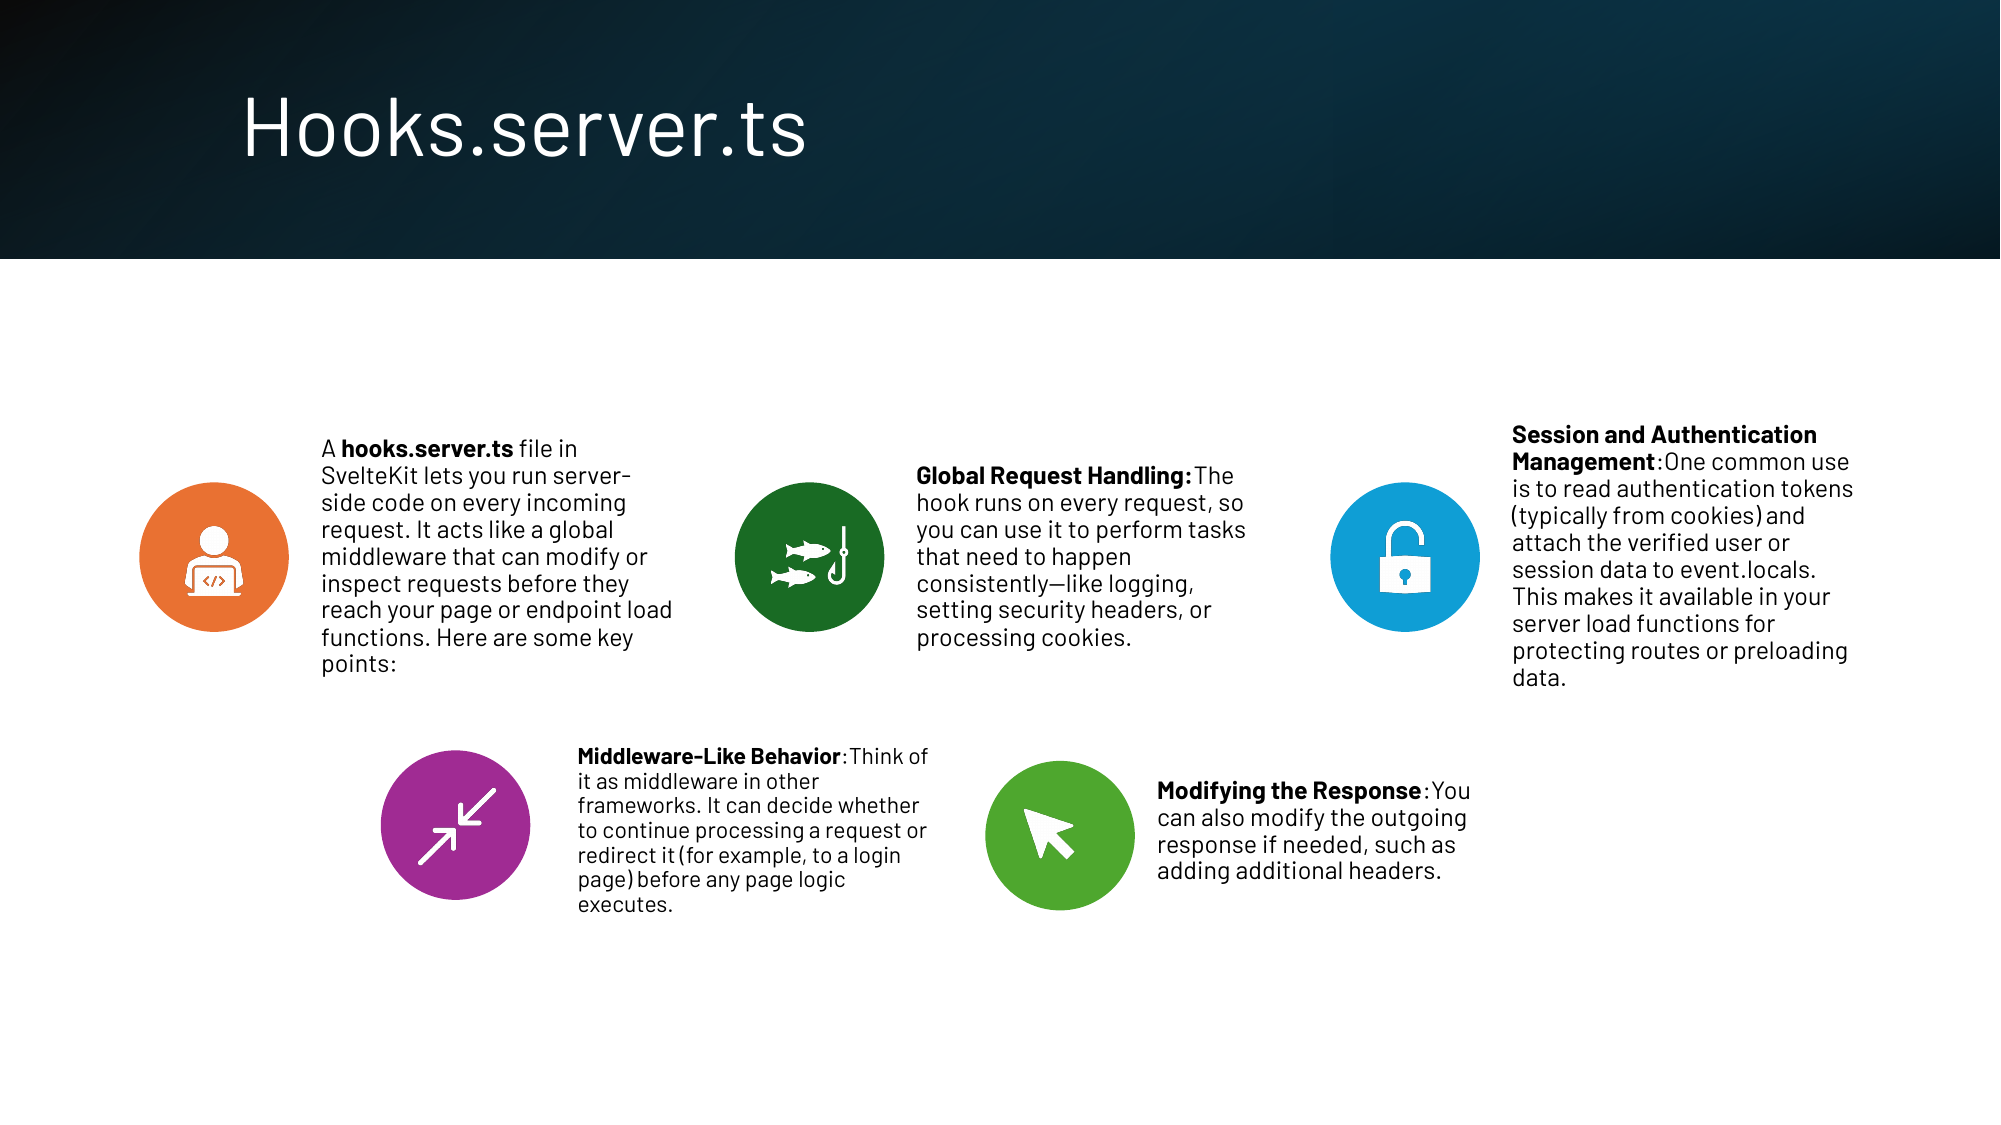

# Hooks.server.ts
A hooks.server.ts file in SvelteKit lets you run server-side code on every incoming request. It acts like a global middleware that can modify or inspect requests before they reach your page or endpoint load functions. Here are some key points:
Global Request Handling:The hook runs on every request, so you can use it to perform tasks that need to happen consistently—like logging, setting security headers, or processing cookies.
Session and Authentication Management:One common use is to read authentication tokens (typically from cookies) and attach the verified user or session data to event.locals. This makes it available in your server load functions for protecting routes or preloading data.
Middleware-Like Behavior:Think of it as middleware in other frameworks. It can decide whether to continue processing a request or redirect it (for example, to a login page) before any page logic executes.
Modifying the Response:You can also modify the outgoing response if needed, such as adding additional headers.